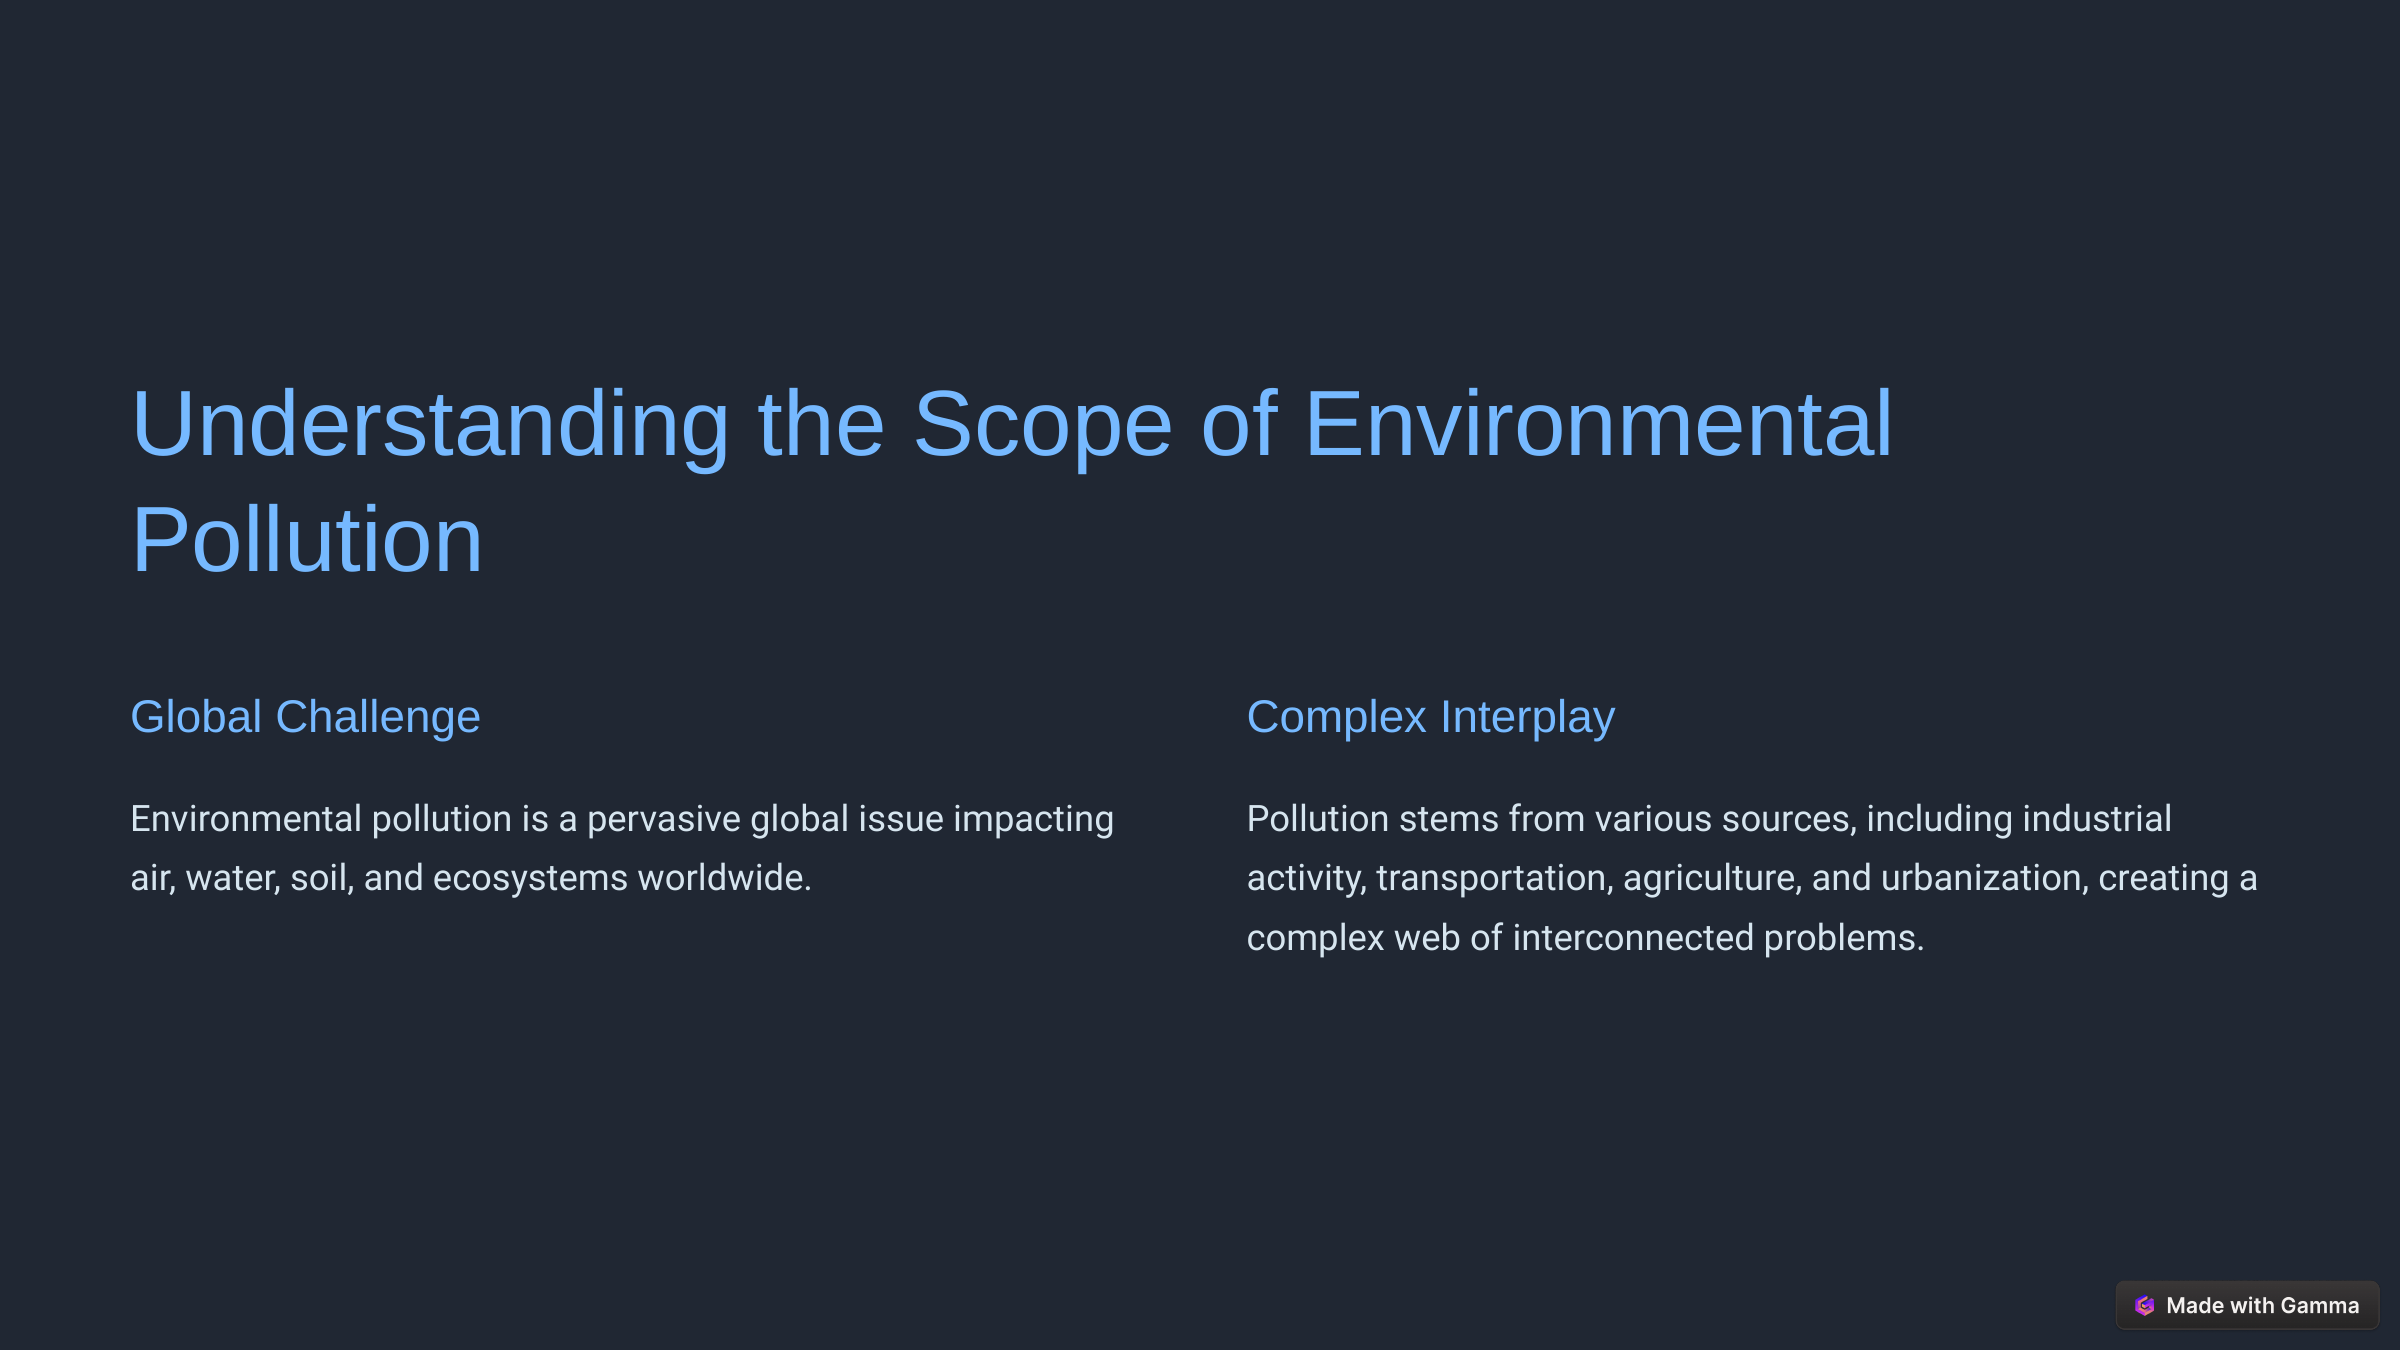

Understanding the Scope of Environmental Pollution
Global Challenge
Complex Interplay
Environmental pollution is a pervasive global issue impacting air, water, soil, and ecosystems worldwide.
Pollution stems from various sources, including industrial activity, transportation, agriculture, and urbanization, creating a complex web of interconnected problems.